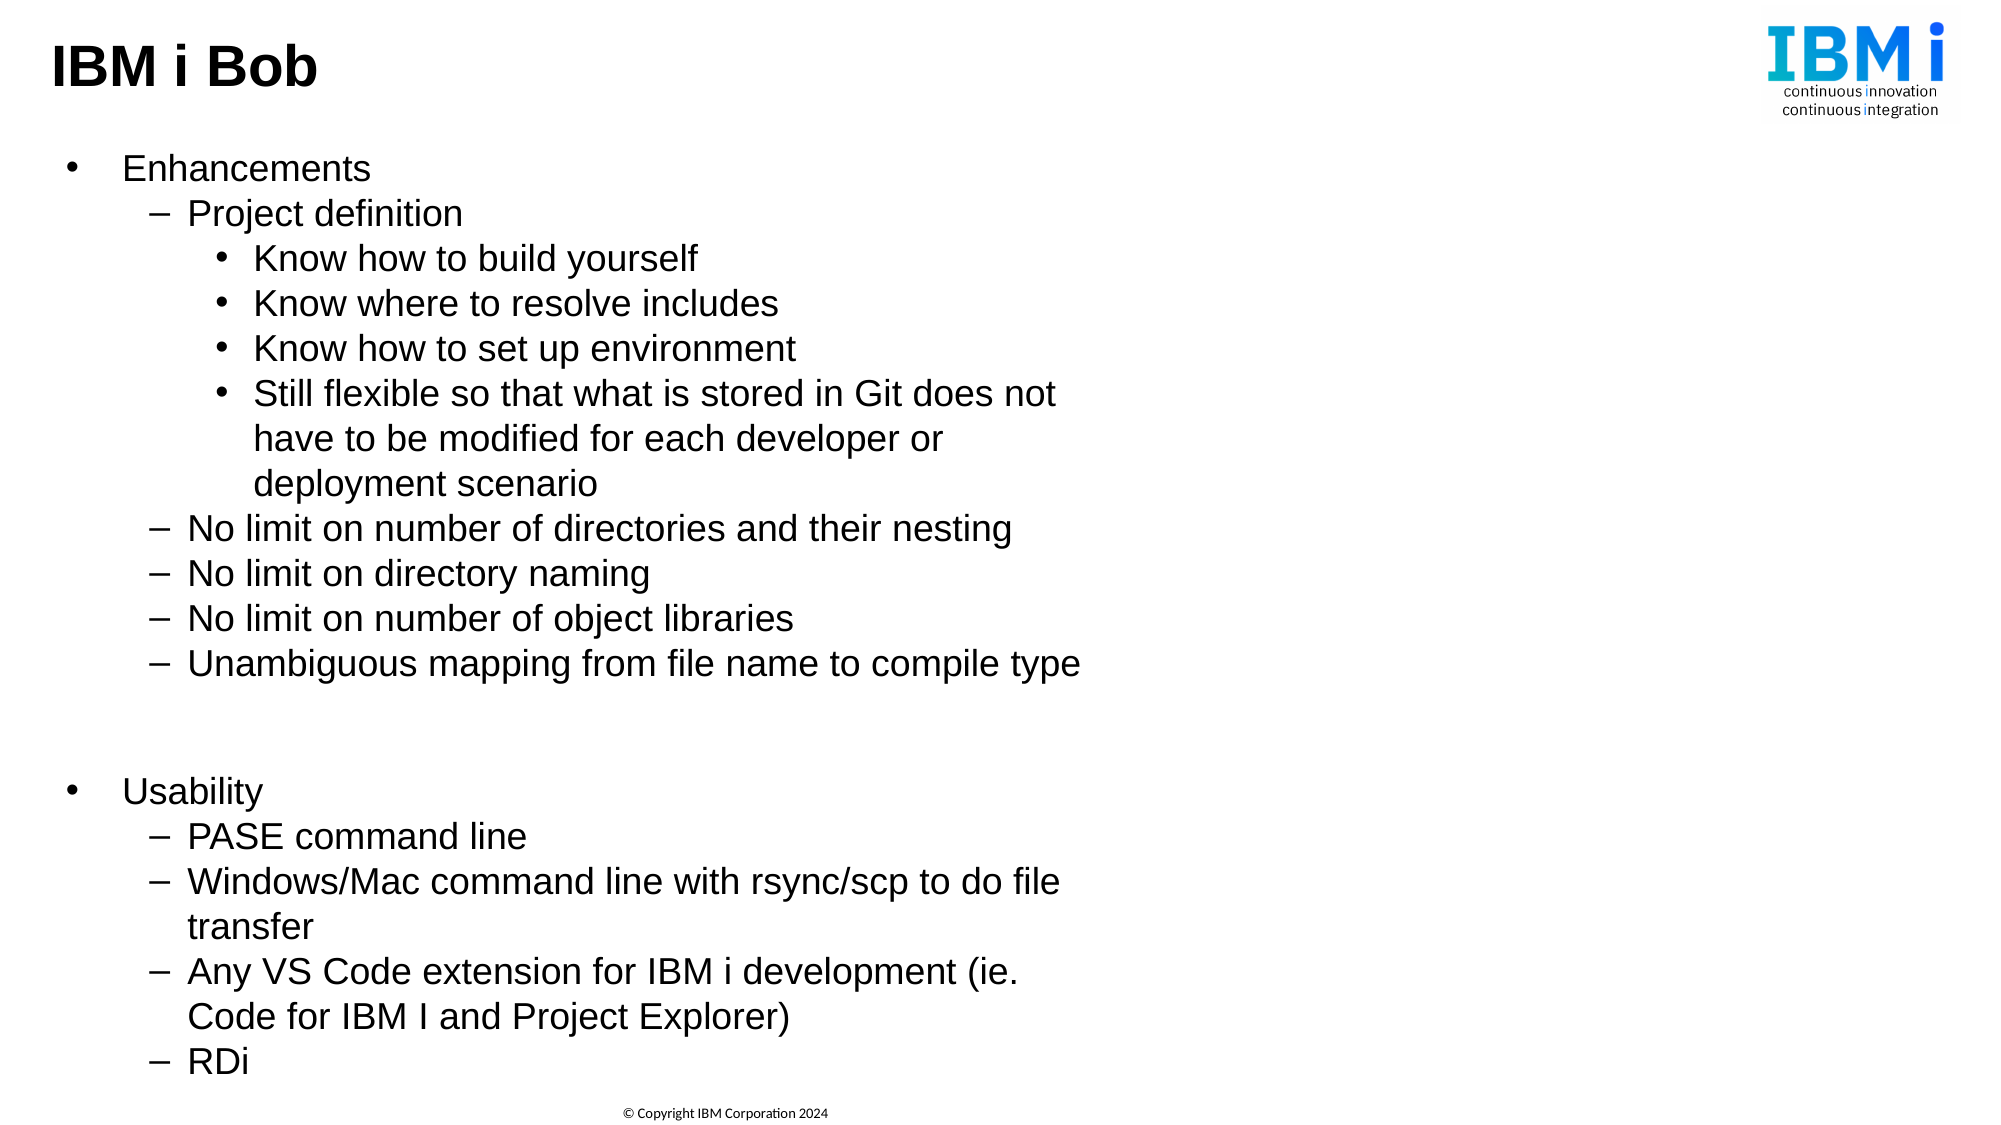

# IBM i Bob
Enhancements
Project definition
Know how to build yourself
Know where to resolve includes
Know how to set up environment
Still flexible so that what is stored in Git does not have to be modified for each developer or deployment scenario
No limit on number of directories and their nesting
No limit on directory naming
No limit on number of object libraries
Unambiguous mapping from file name to compile type

Usability
PASE command line
Windows/Mac command line with rsync/scp to do file transfer
Any VS Code extension for IBM i development (ie. Code for IBM I and Project Explorer)
RDi